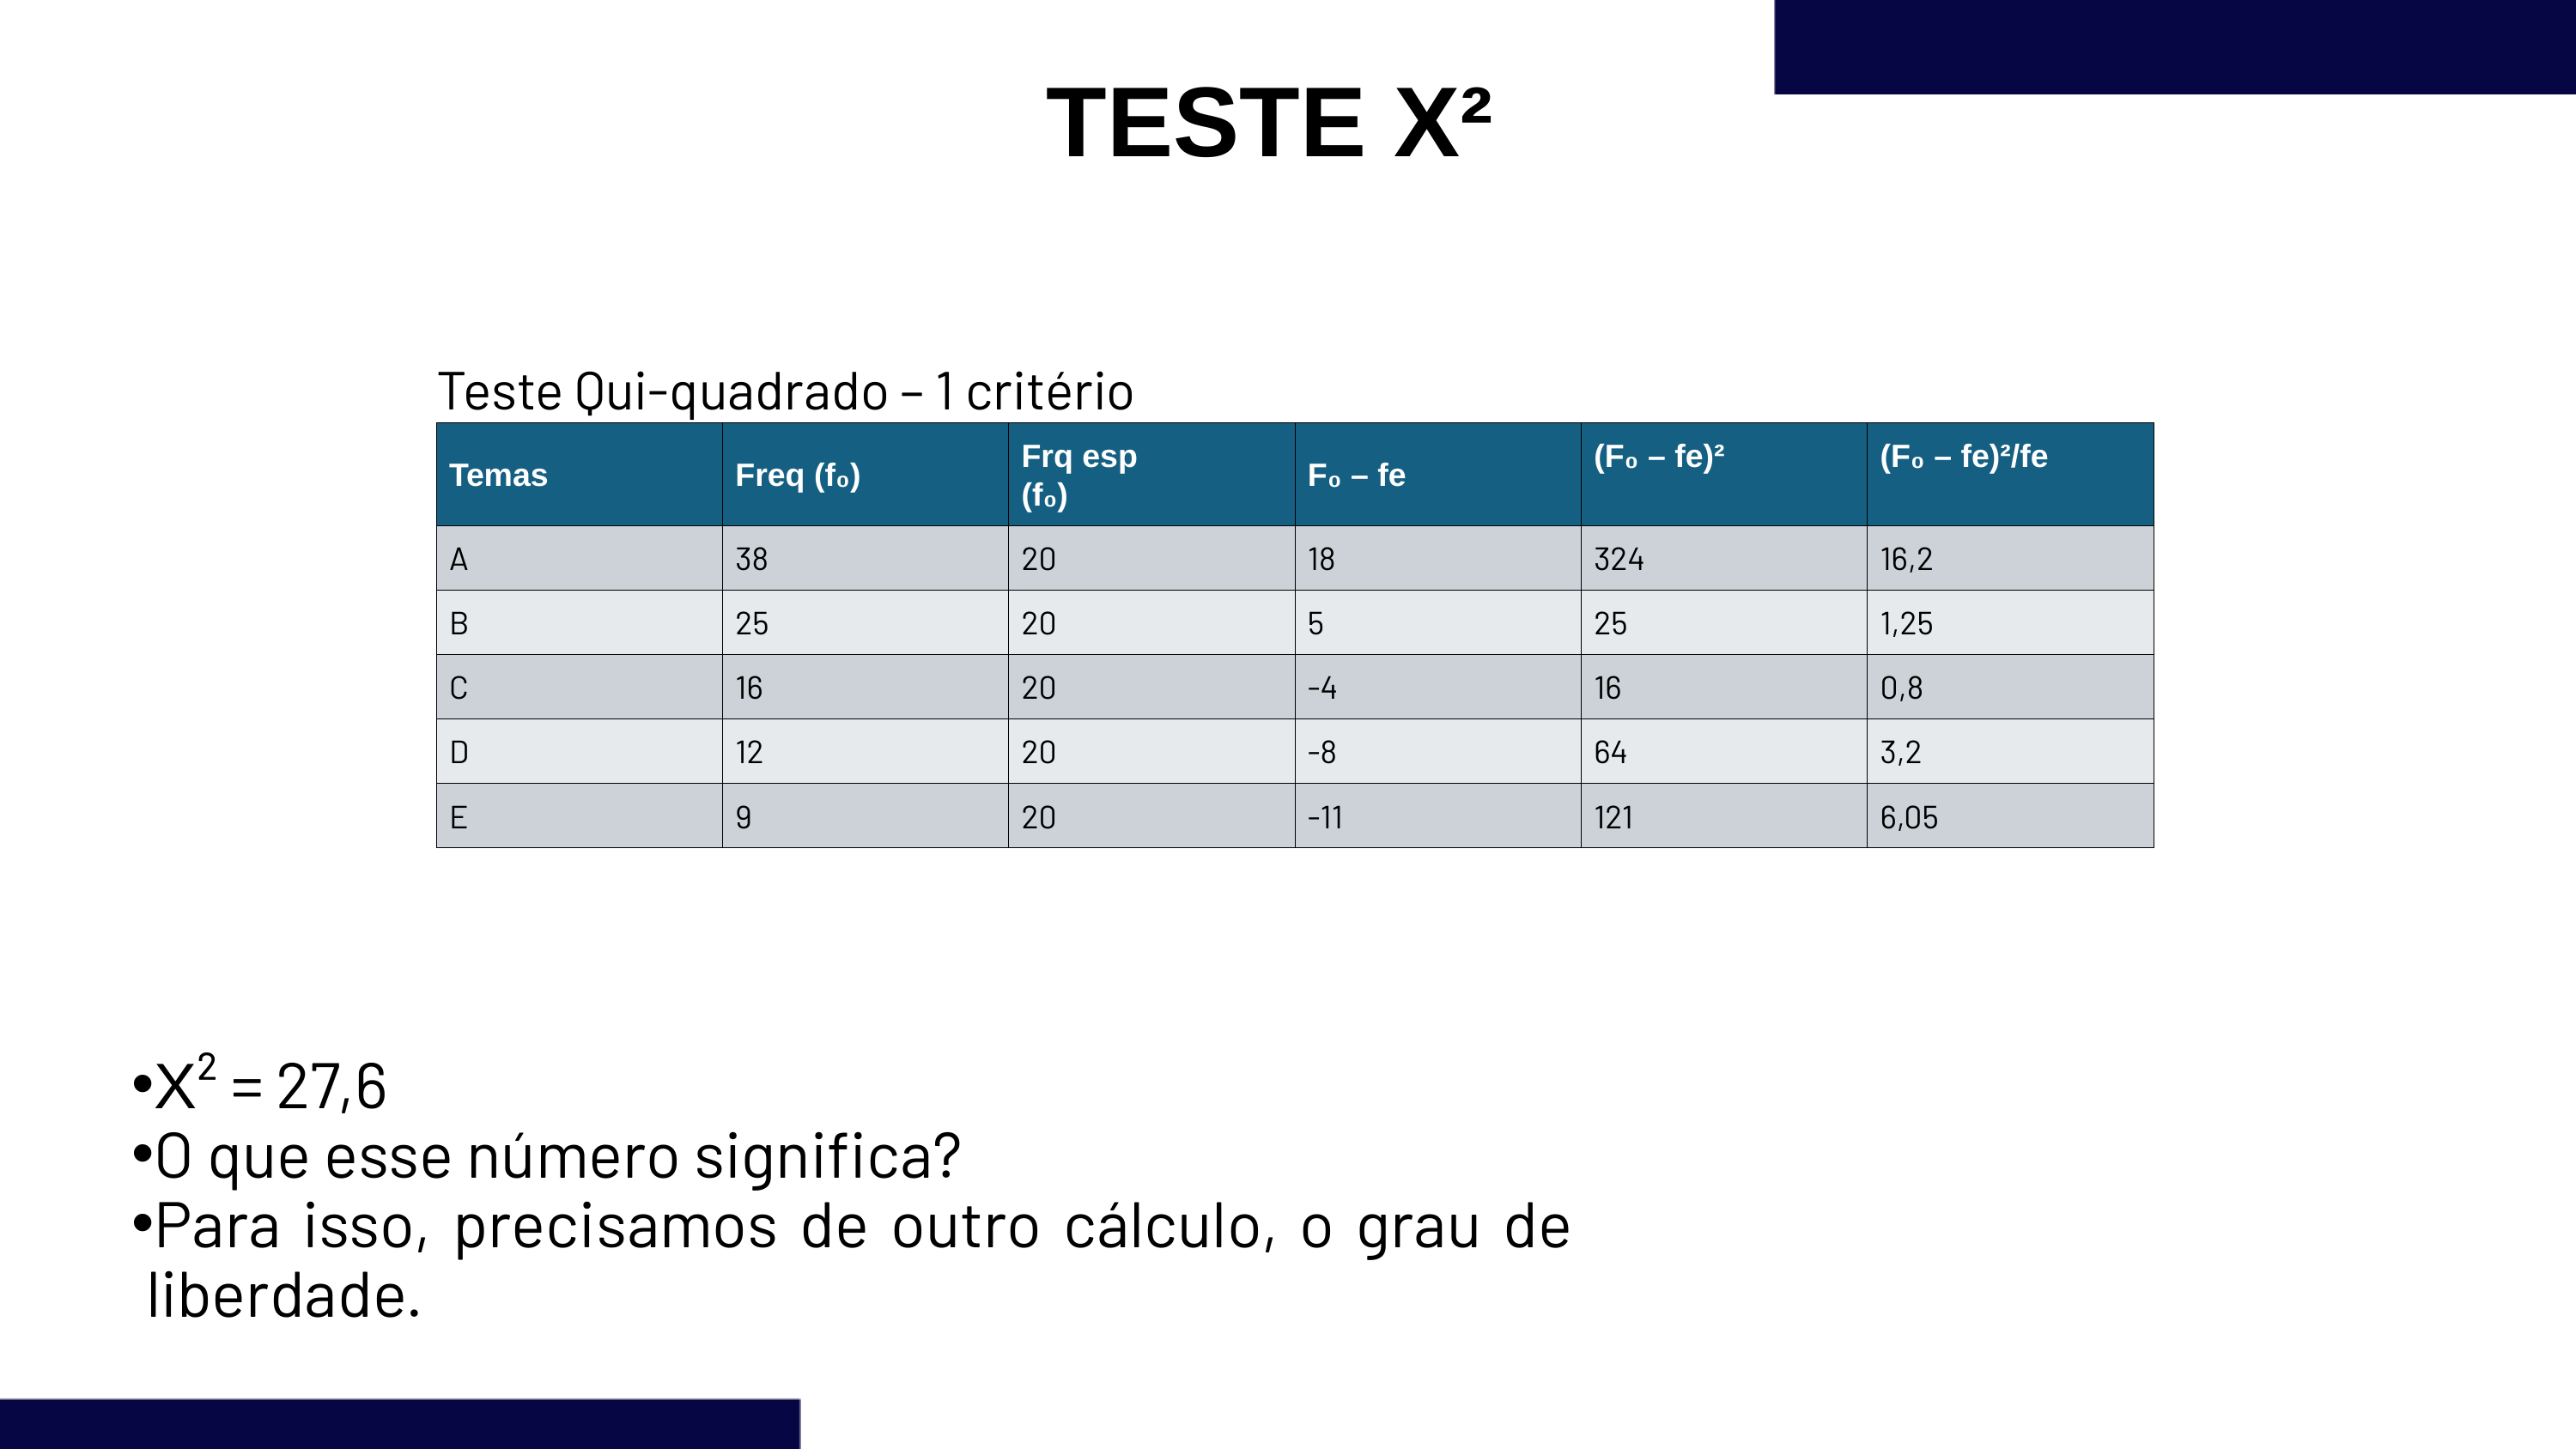

TESTE X²

Teste Qui-quadrado – 1 critério
| Temas | Freq (f₀) | Frq esp (f₀) | F₀ – fe | (F₀ – fe)² | (F₀ – fe)²/fe |
| --- | --- | --- | --- | --- | --- |
| A | 38 | 20 | 18 | 324 | 16,2 |
| B | 25 | 20 | 5 | 25 | 1,25 |
| C | 16 | 20 | -4 | 16 | 0,8 |
| D | 12 | 20 | -8 | 64 | 3,2 |
| E | 9 | 20 | -11 | 121 | 6,05 |

Χ² = 27,6
O que esse número significa?
Para isso, precisamos de outro cálculo, o grau de liberdade.